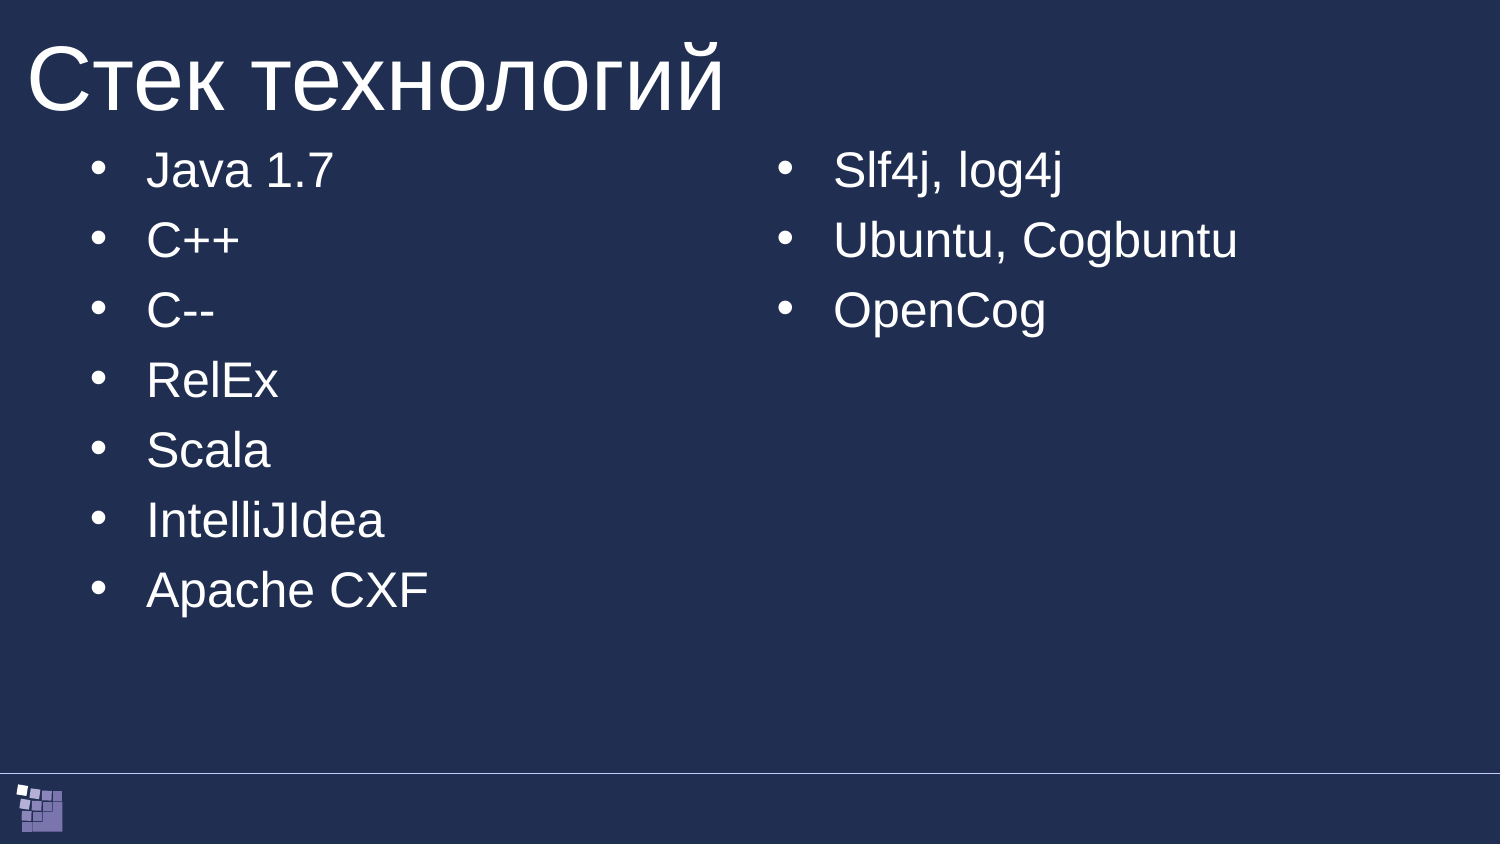

# Стек технологий
Java 1.7
C++
C--
RelEx
Scala
IntelliJIdea
Apache CXF

Slf4j, log4j
Ubuntu, Cogbuntu
OpenCog